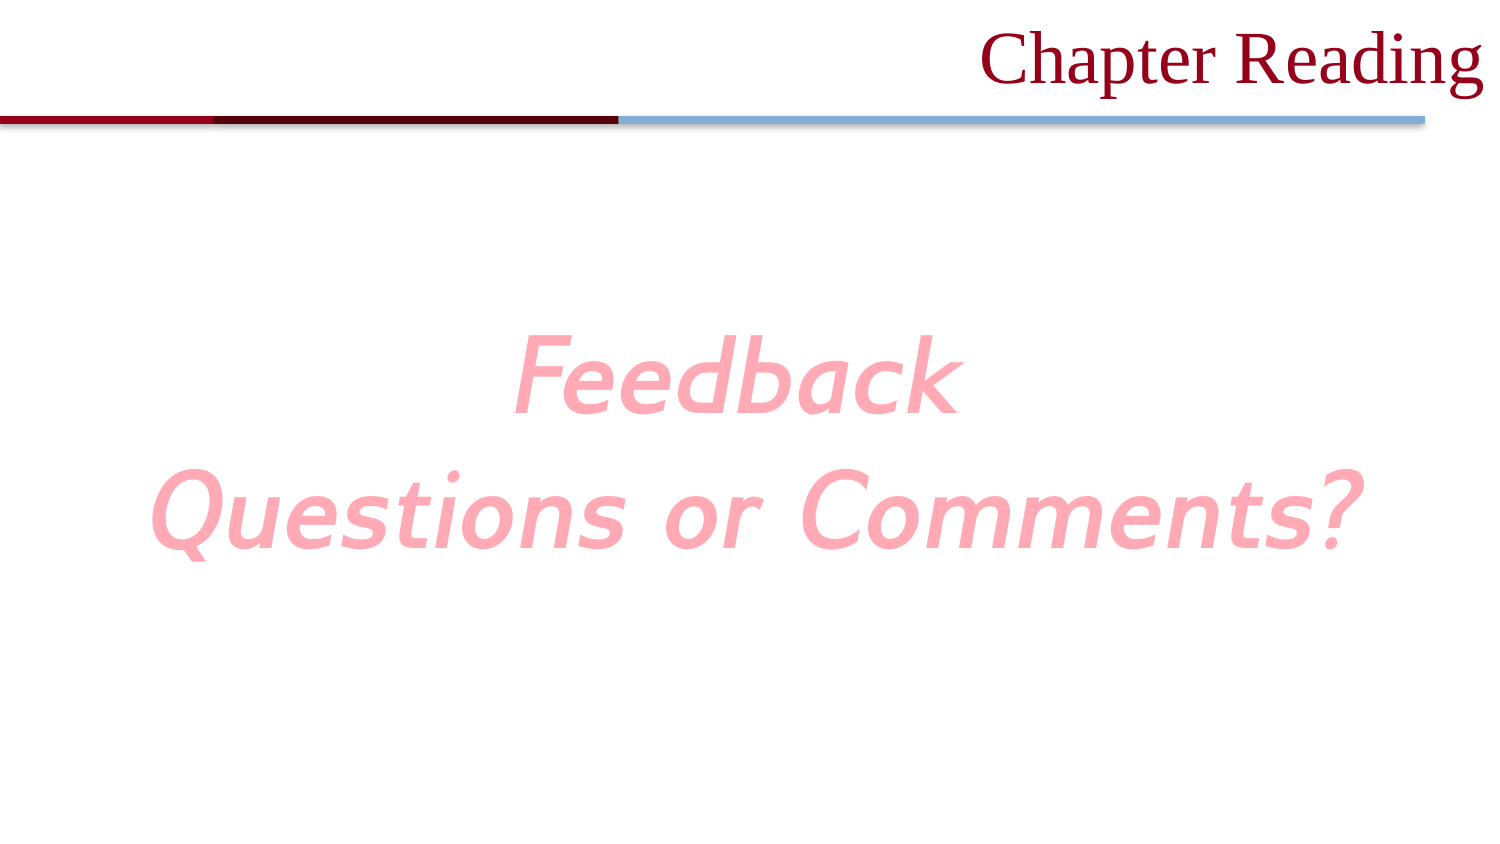

# Chapter Reading
Feedback
Questions or Comments?